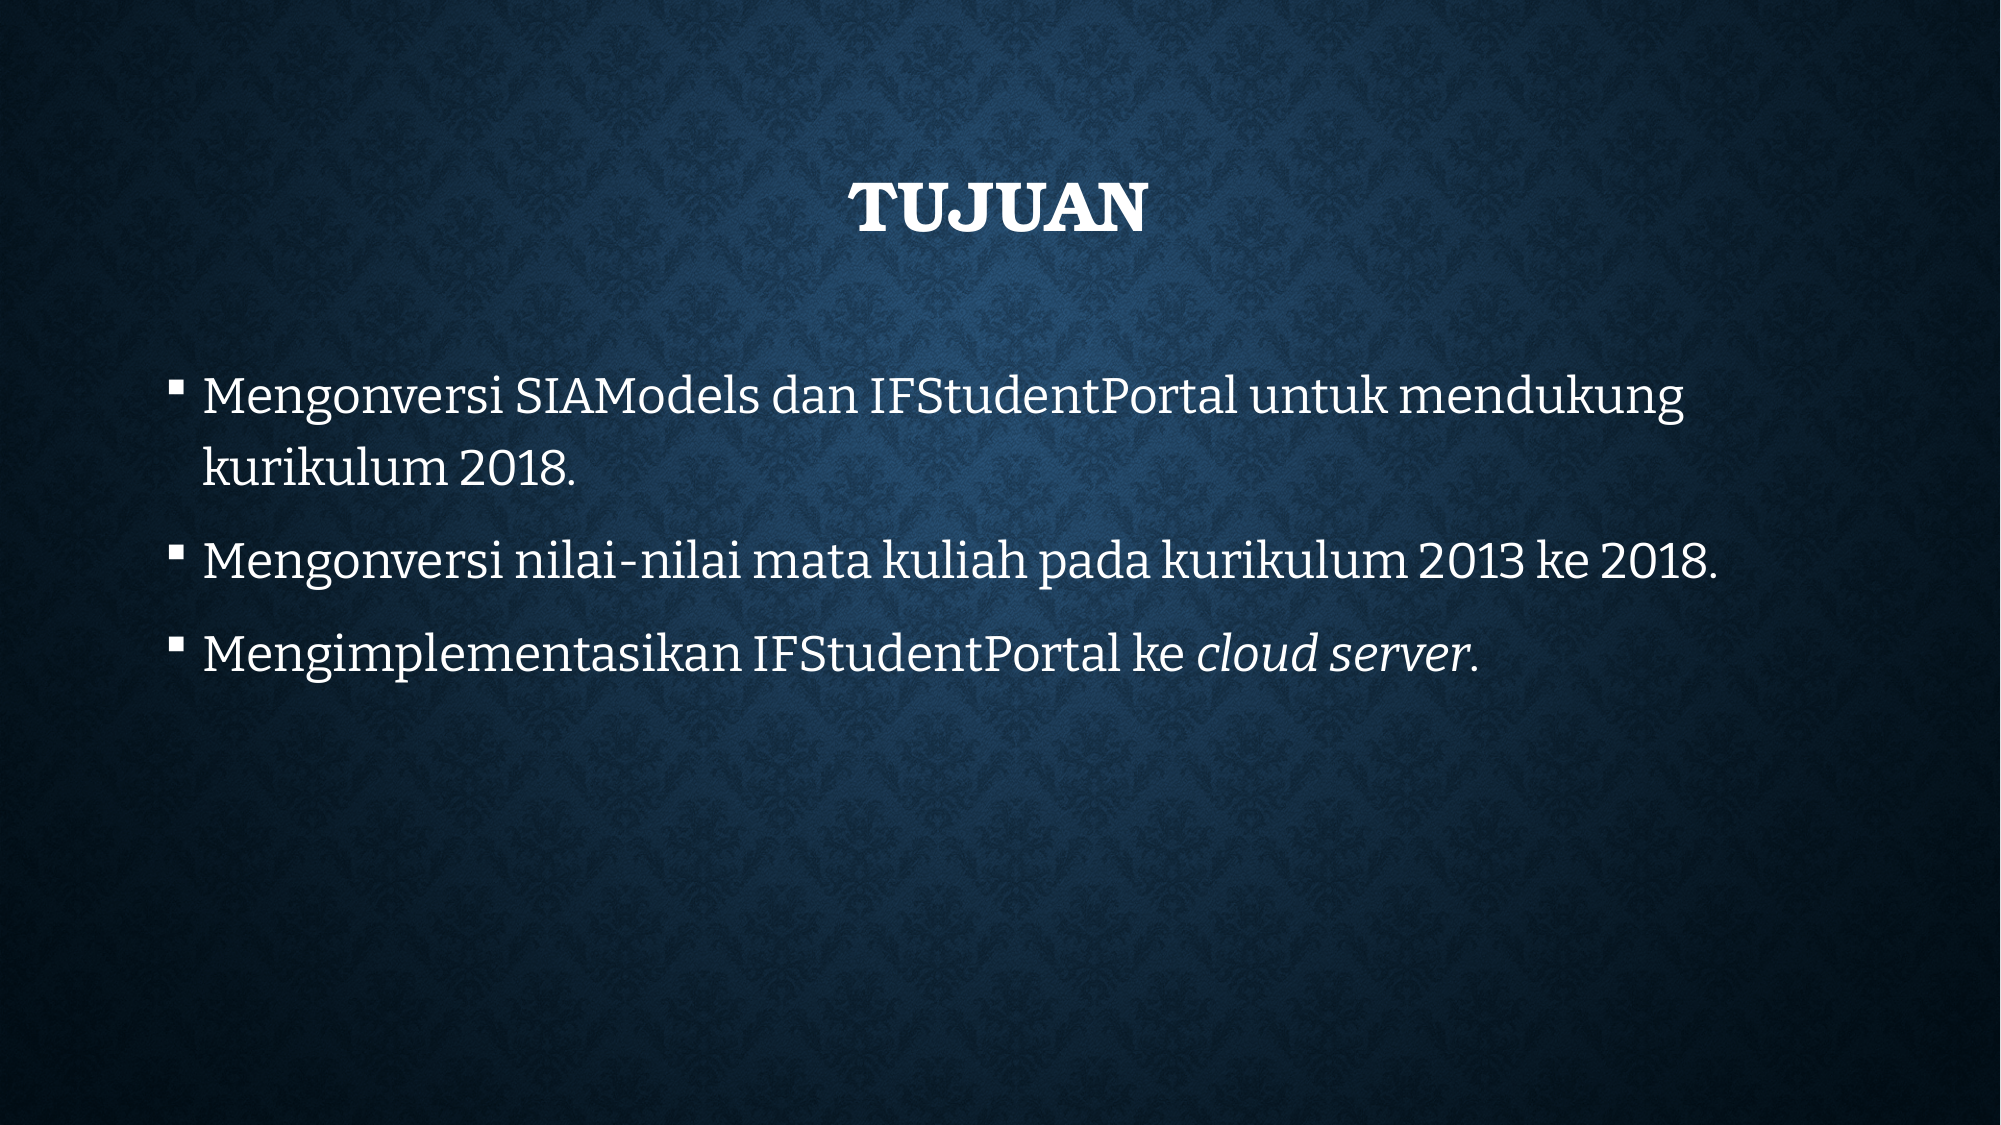

# tujuan
Mengonversi SIAModels dan IFStudentPortal untuk mendukung kurikulum 2018.
Mengonversi nilai-nilai mata kuliah pada kurikulum 2013 ke 2018.
Mengimplementasikan IFStudentPortal ke cloud server.